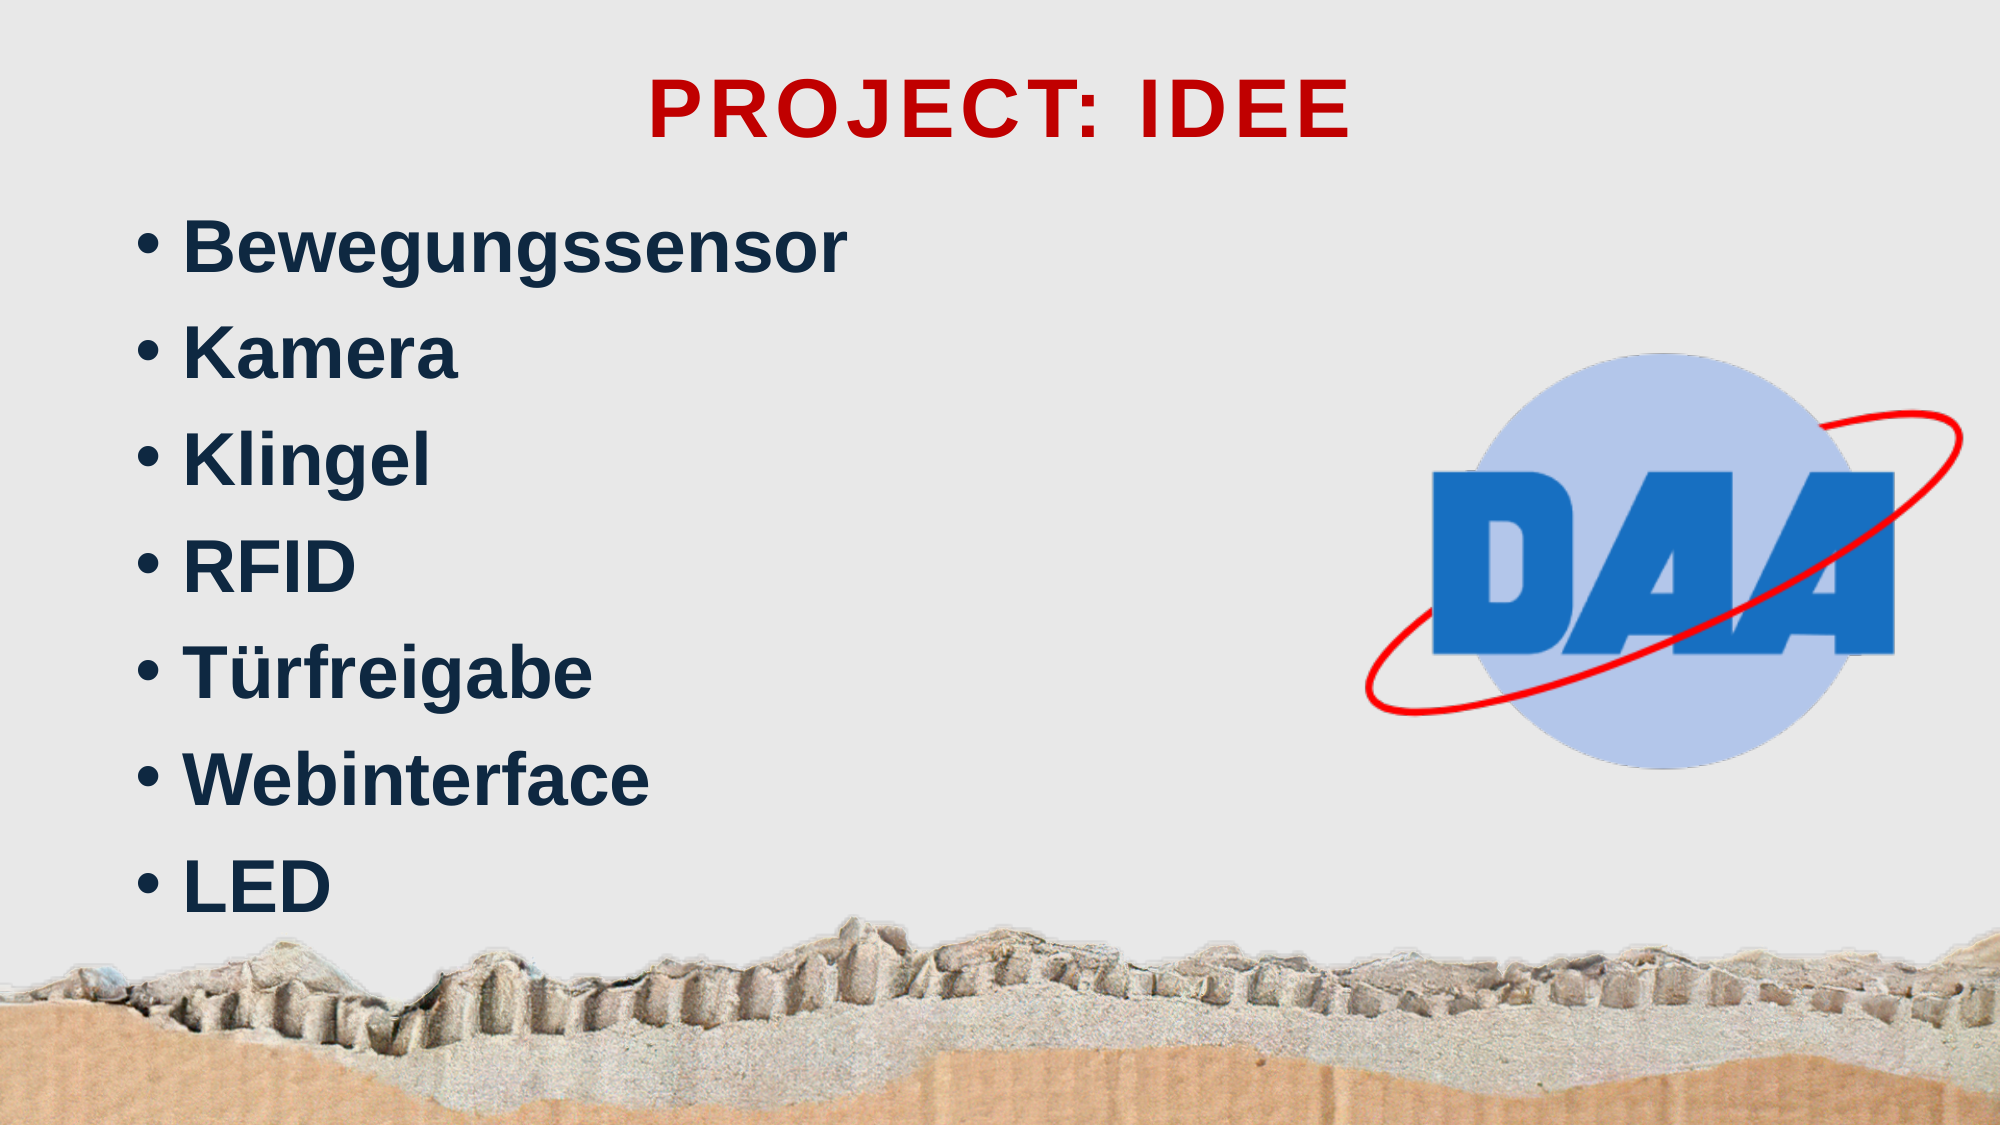

PROJECT: IDEE
Bewegungssensor
Kamera
Klingel
RFID
Türfreigabe
Webinterface
LED